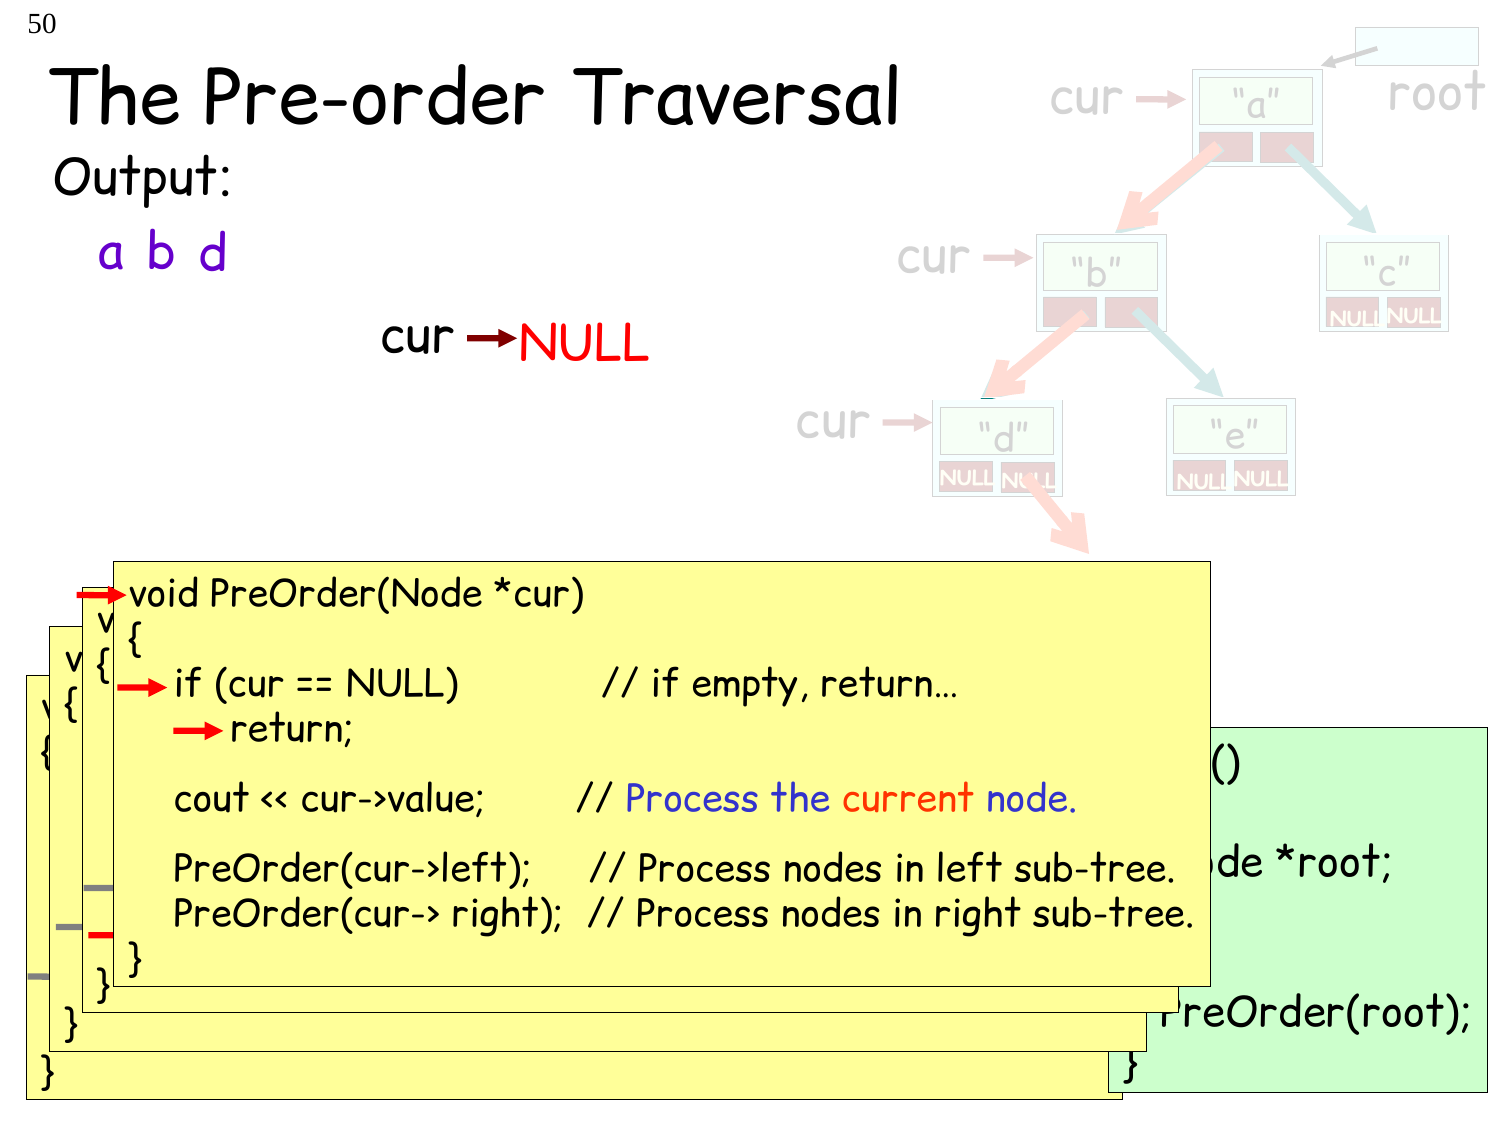

# The Pre-order Traversal

50

root

   “a”

    “c”
  “b”
NULL
NULL

    “e”
   “d”
NULL
NULL
NULL
NULL
cur

Output:
a
b
d
cur

cur

NULL
cur

void PreOrder(Node *cur)
{
    if (cur == NULL)  	  // if empty, return…
         return;

    cout << cur->value;        // Process the current node.

    PreOrder(cur->left);     // Process nodes in left sub-tree.
    PreOrder(cur-> right);  // Process nodes in right sub-tree.
}
void PreOrder(Node *cur)
{
    if (cur == NULL)  	  // if empty, return…
         return;

    cout << cur->value;        // Process the current node.

    PreOrder(cur->left);     // Process nodes in left sub-tree.
    PreOrder(cur-> right);  // Process nodes in right sub-tree.
}

void PreOrder(Node *cur)
{
    if (cur == NULL)  	  // if empty, return…
         return;

    cout << cur->value;        // Process the current node.

    PreOrder(cur->left);     // Process nodes in left sub-tree.
    PreOrder(cur-> right);  // Process nodes in right sub-tree.
}
void PreOrder(Node *cur)
{
    if (cur == NULL)  	  // if empty, return…
         return;

    cout << cur->value;        // Process the current node.

    PreOrder(cur->left);     // Process nodes in left sub-tree.
    PreOrder(cur-> right);  // Process nodes in right sub-tree.
}

main()
{
   Node *root;

   …

   PreOrder(root);
}